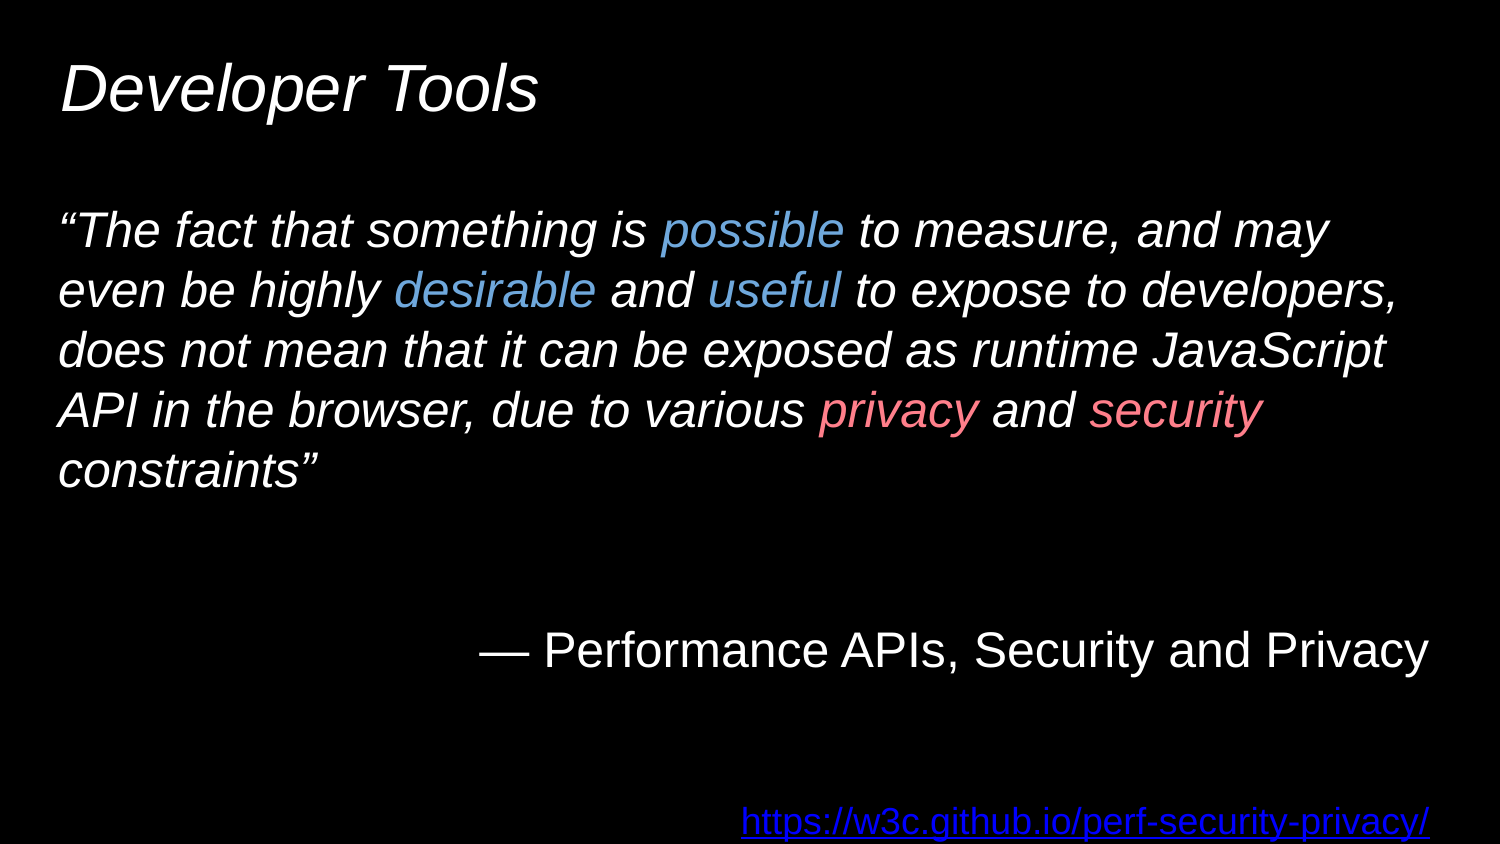

# Developer Tools
“The fact that something is possible to measure, and may even be highly desirable and useful to expose to developers, does not mean that it can be exposed as runtime JavaScript API in the browser, due to various privacy and security constraints”

— Performance APIs, Security and Privacy

https://w3c.github.io/perf-security-privacy/